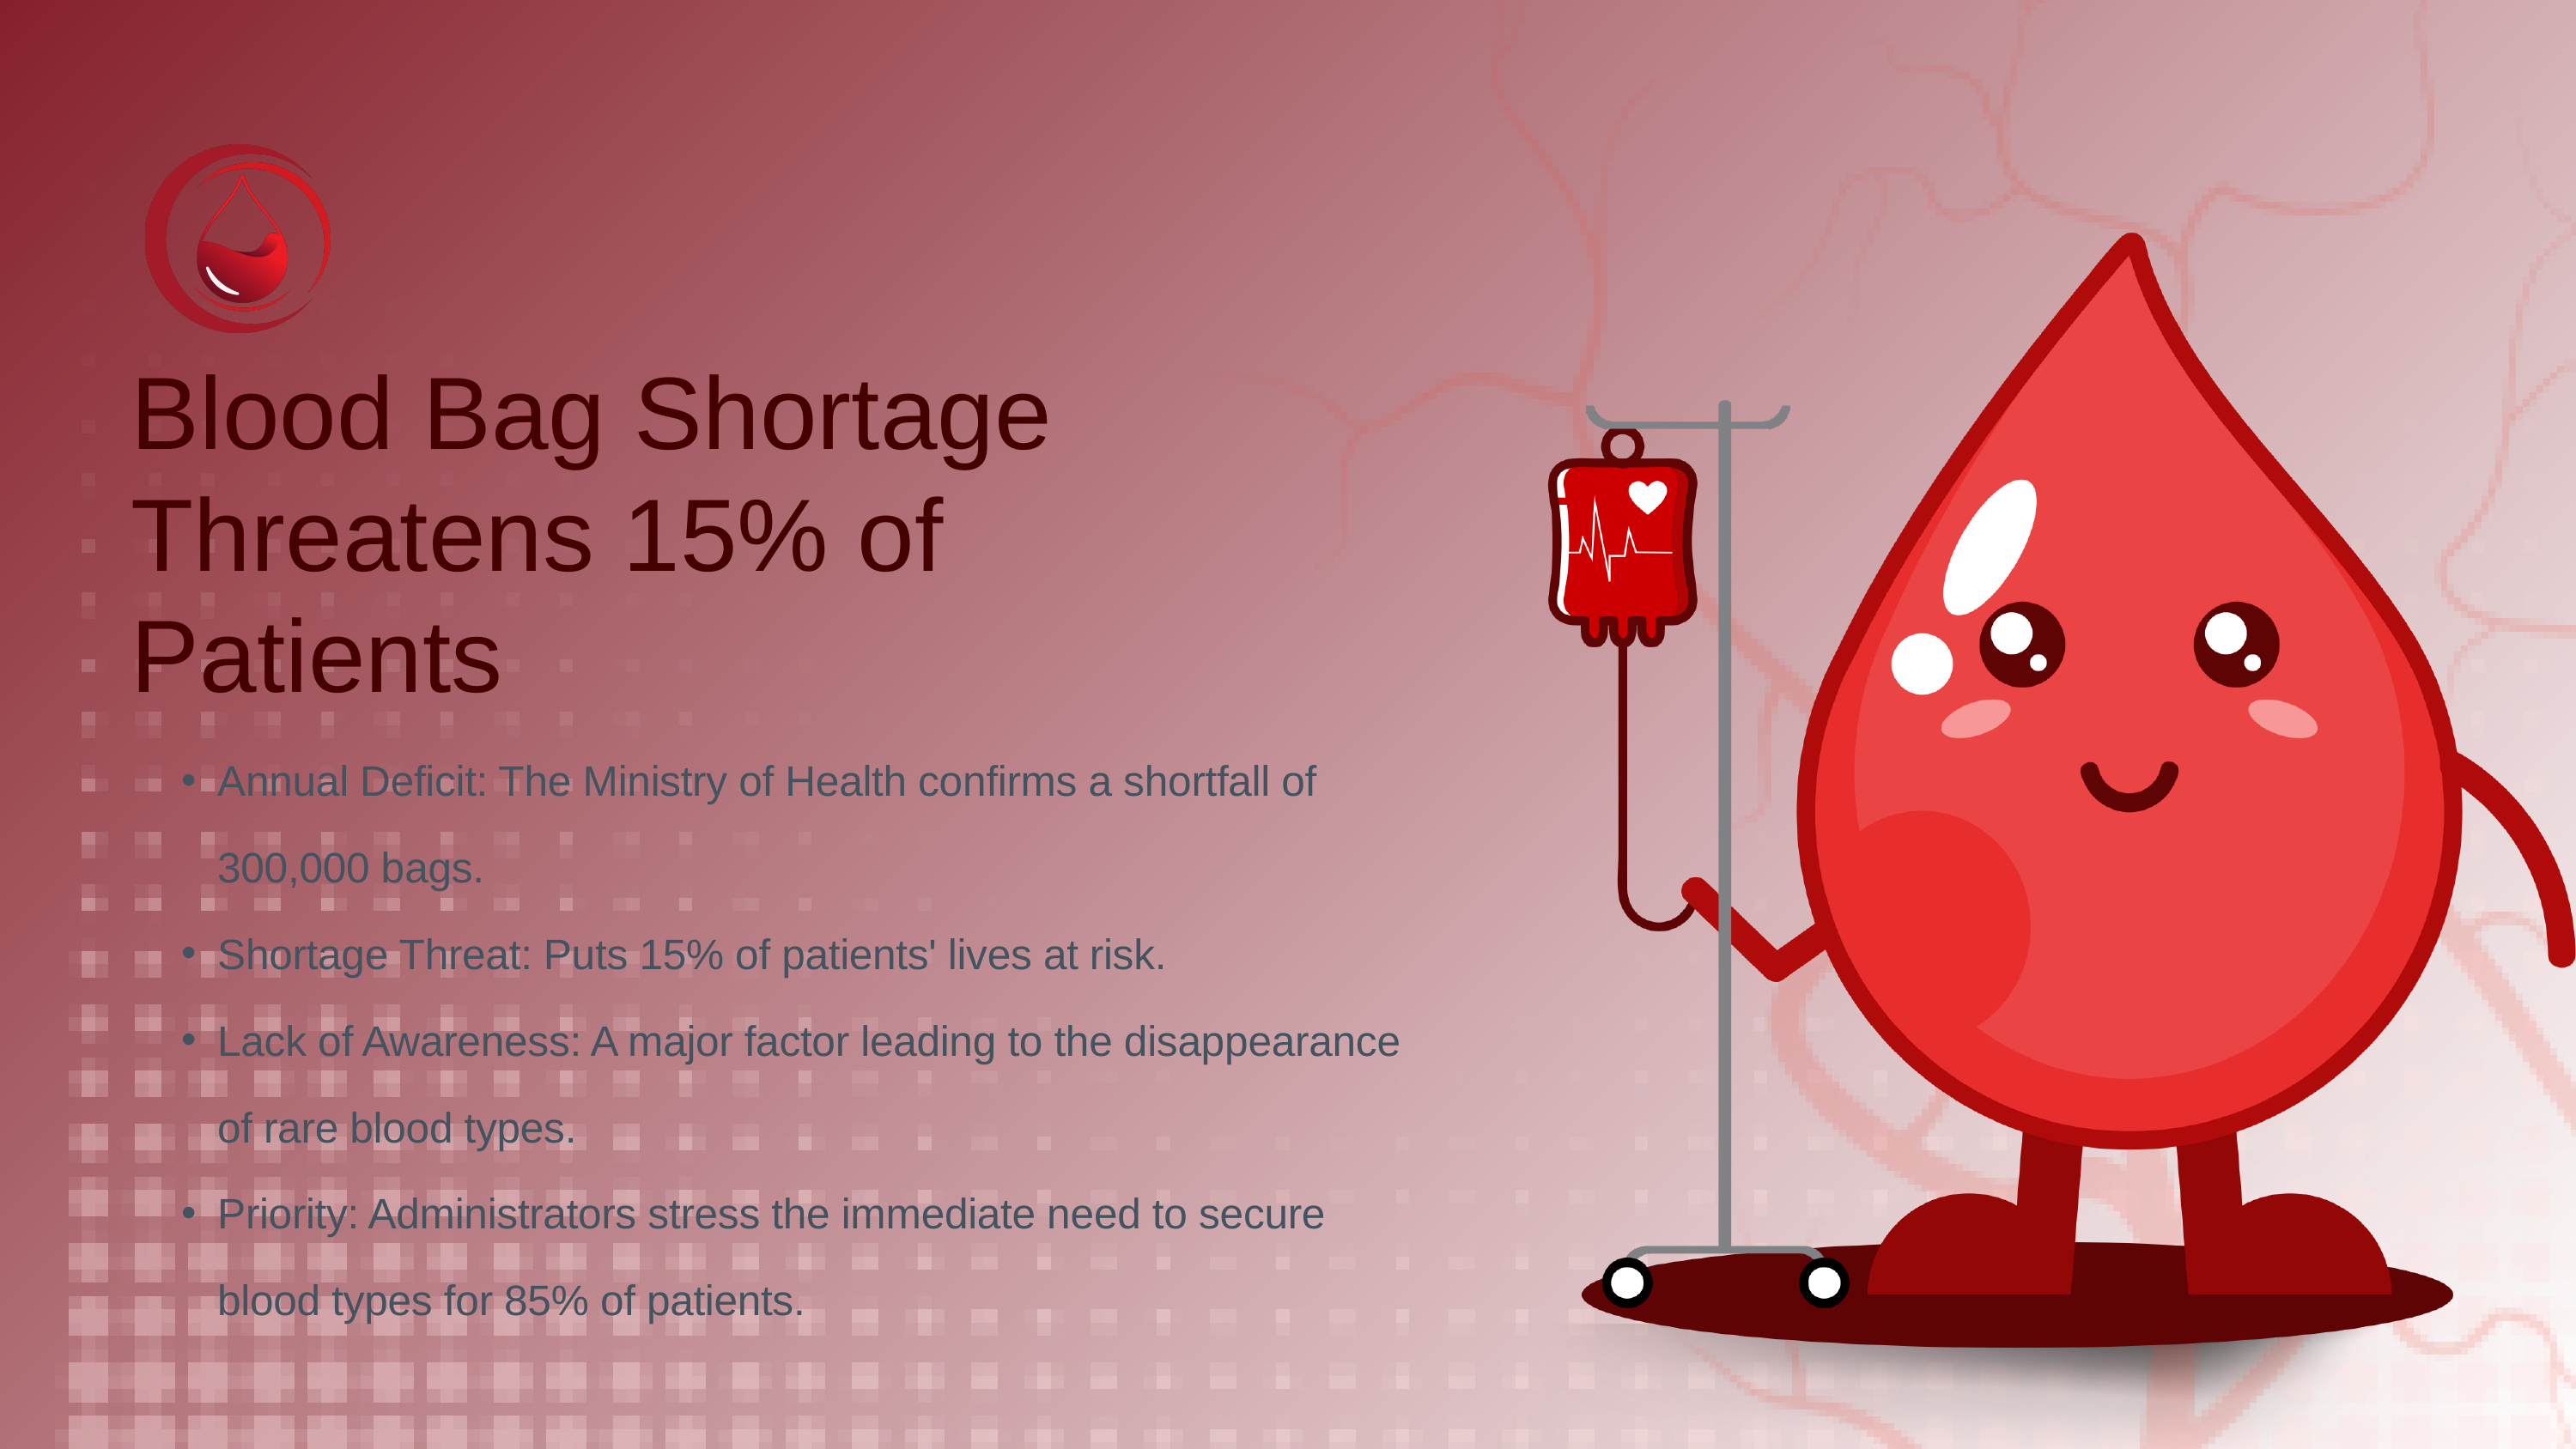

Blood Bag Shortage Threatens 15% of Patients
Annual Deficit: The Ministry of Health confirms a shortfall of 300,000 bags.
Shortage Threat: Puts 15% of patients' lives at risk.
Lack of Awareness: A major factor leading to the disappearance of rare blood types.
Priority: Administrators stress the immediate need to secure blood types for 85% of patients.